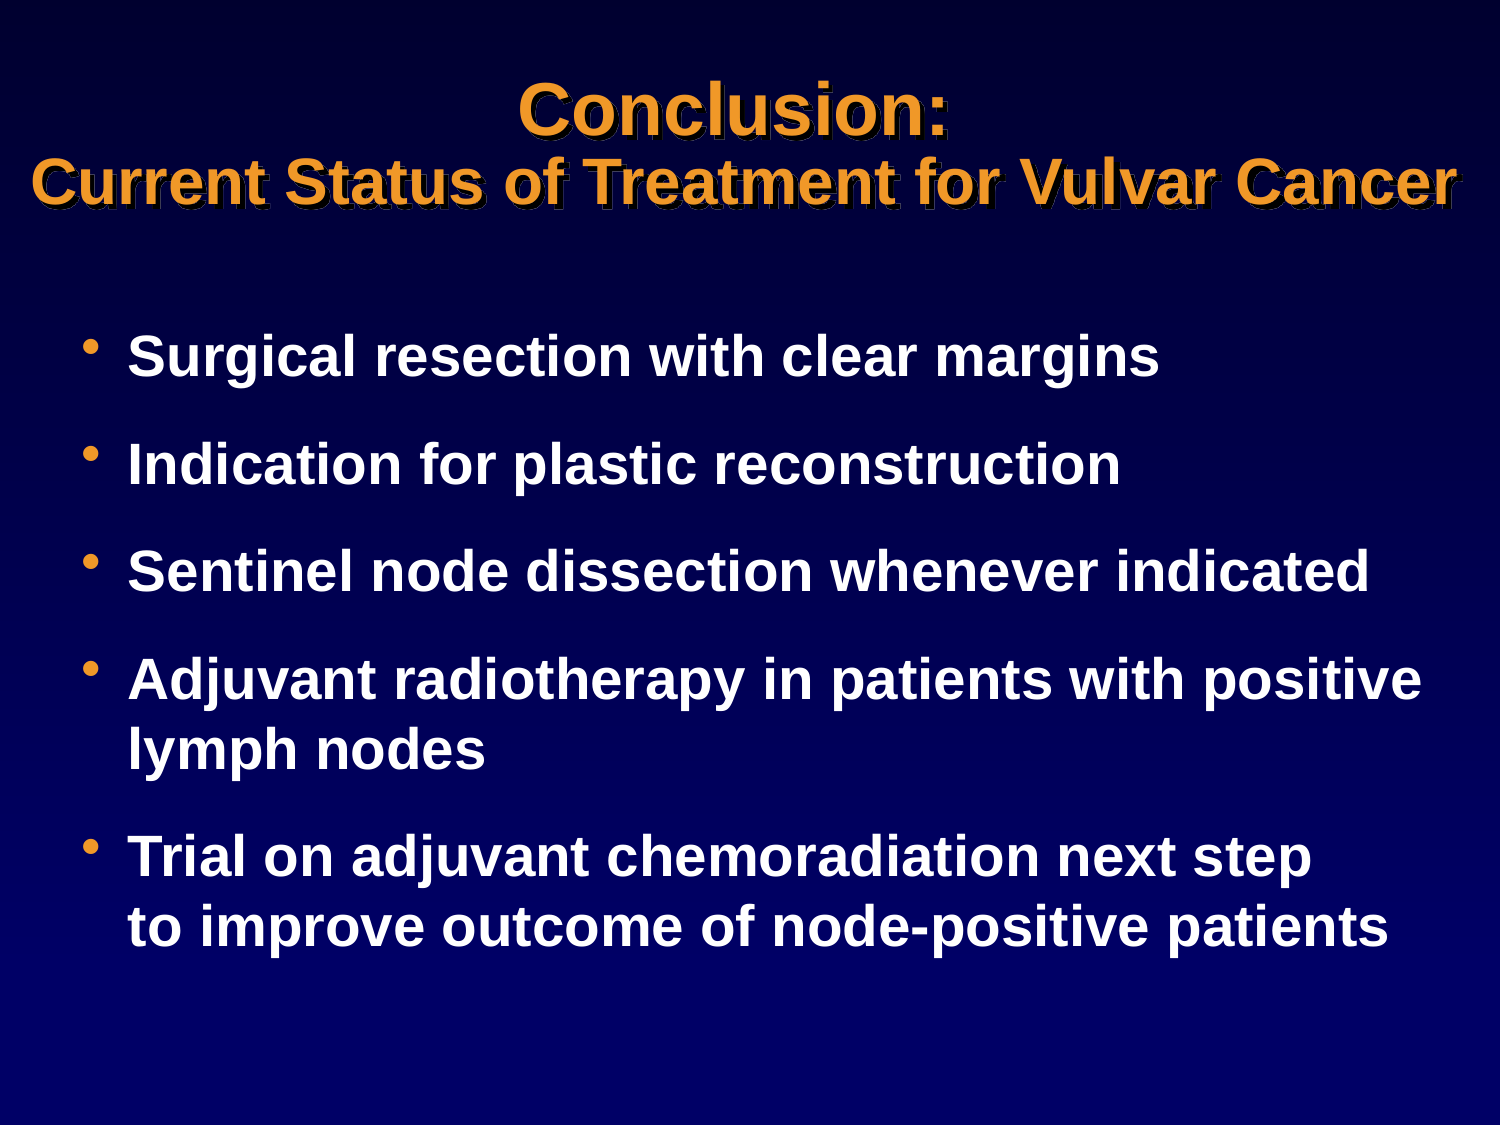

# Conclusion: Current Status of Treatment for Vulvar Cancer
Surgical resection with clear margins
Indication for plastic reconstruction
Sentinel node dissection whenever indicated
Adjuvant radiotherapy in patients with positive lymph nodes
Trial on adjuvant chemoradiation next step
to improve outcome of node-positive patients